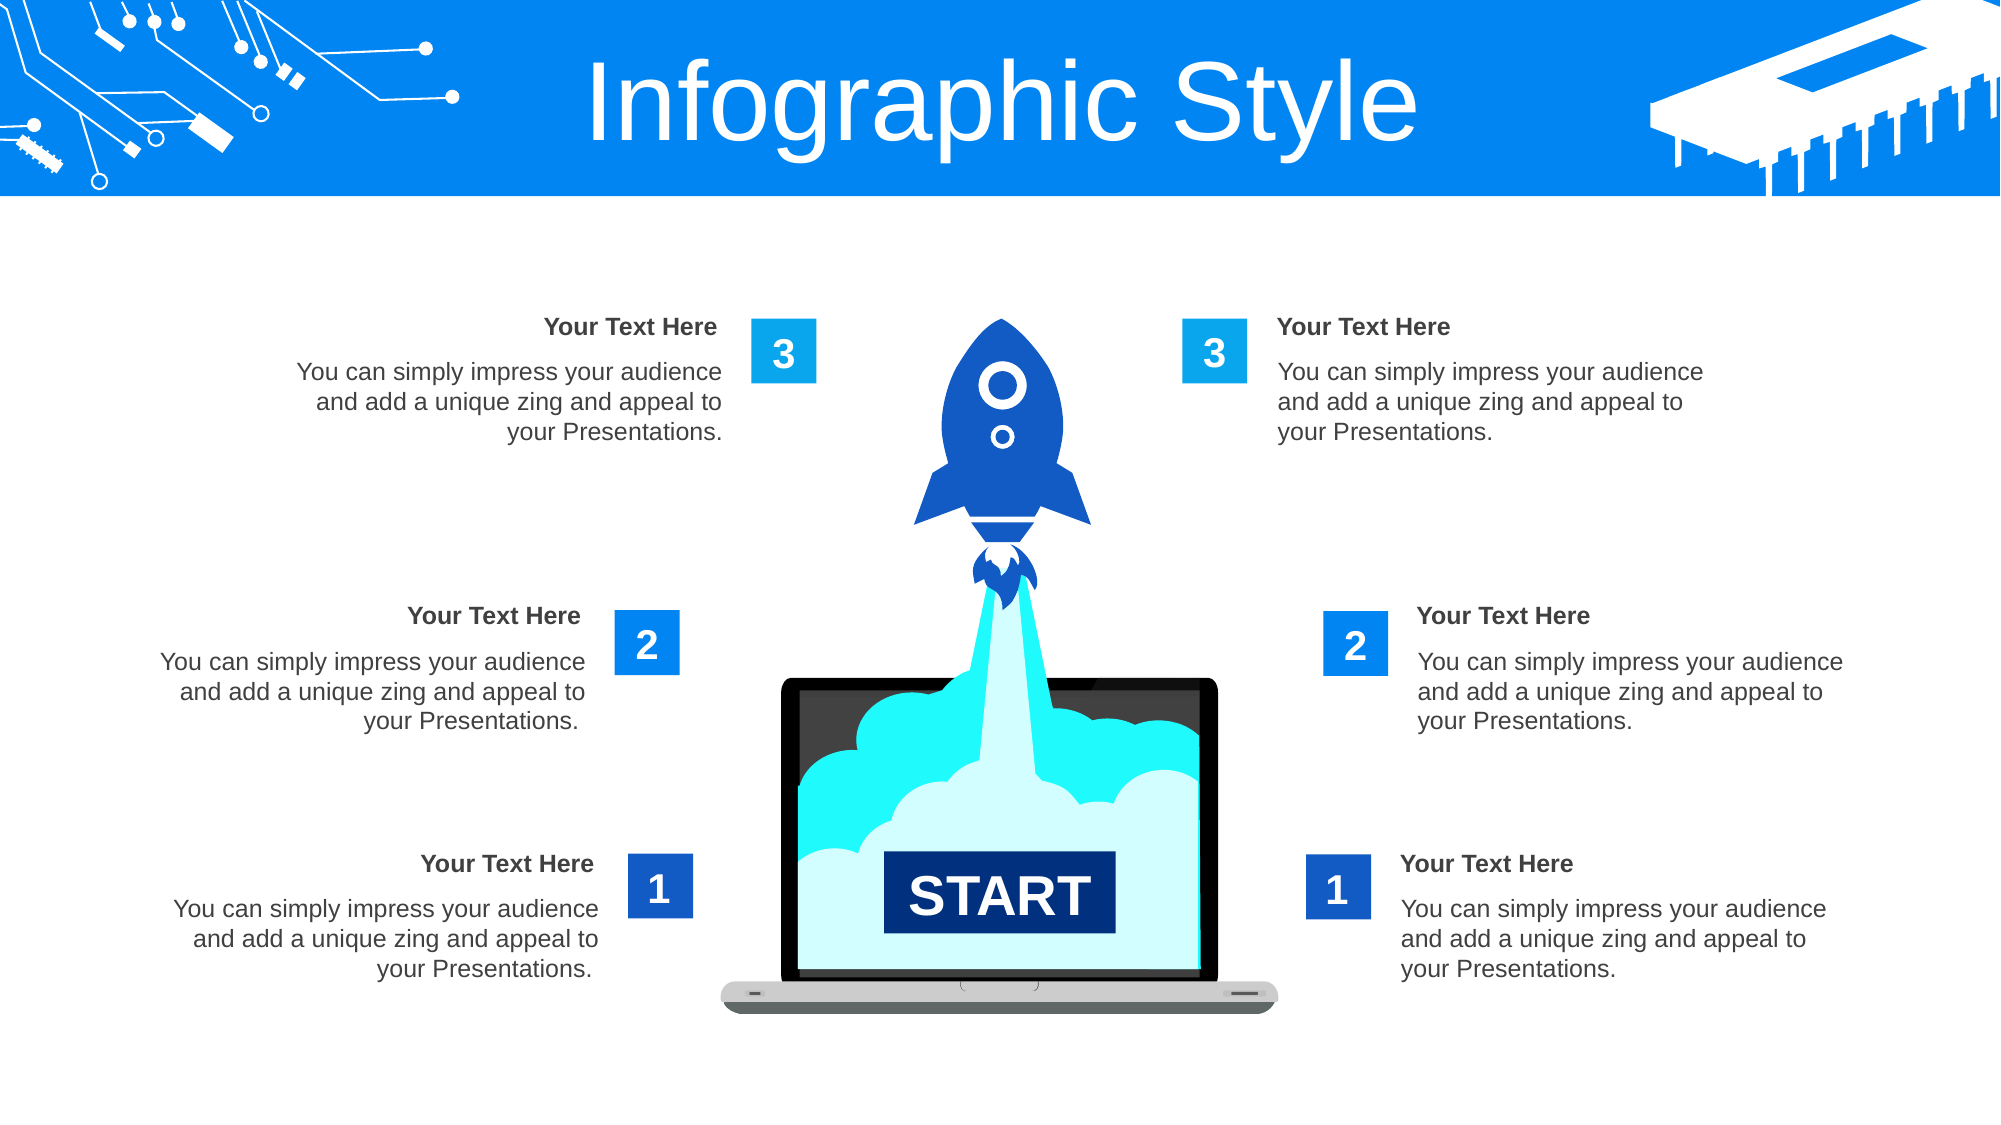

Infographic Style
Your Text Here
You can simply impress your audience and add a unique zing and appeal to your Presentations.
Your Text Here
You can simply impress your audience and add a unique zing and appeal to your Presentations.

3
3

Your Text Here
You can simply impress your audience and add a unique zing and appeal to your Presentations.
Your Text Here
You can simply impress your audience and add a unique zing and appeal to your Presentations.

2
2

Your Text Here
You can simply impress your audience and add a unique zing and appeal to your Presentations.
Your Text Here
You can simply impress your audience and add a unique zing and appeal to your Presentations.
START

1
1